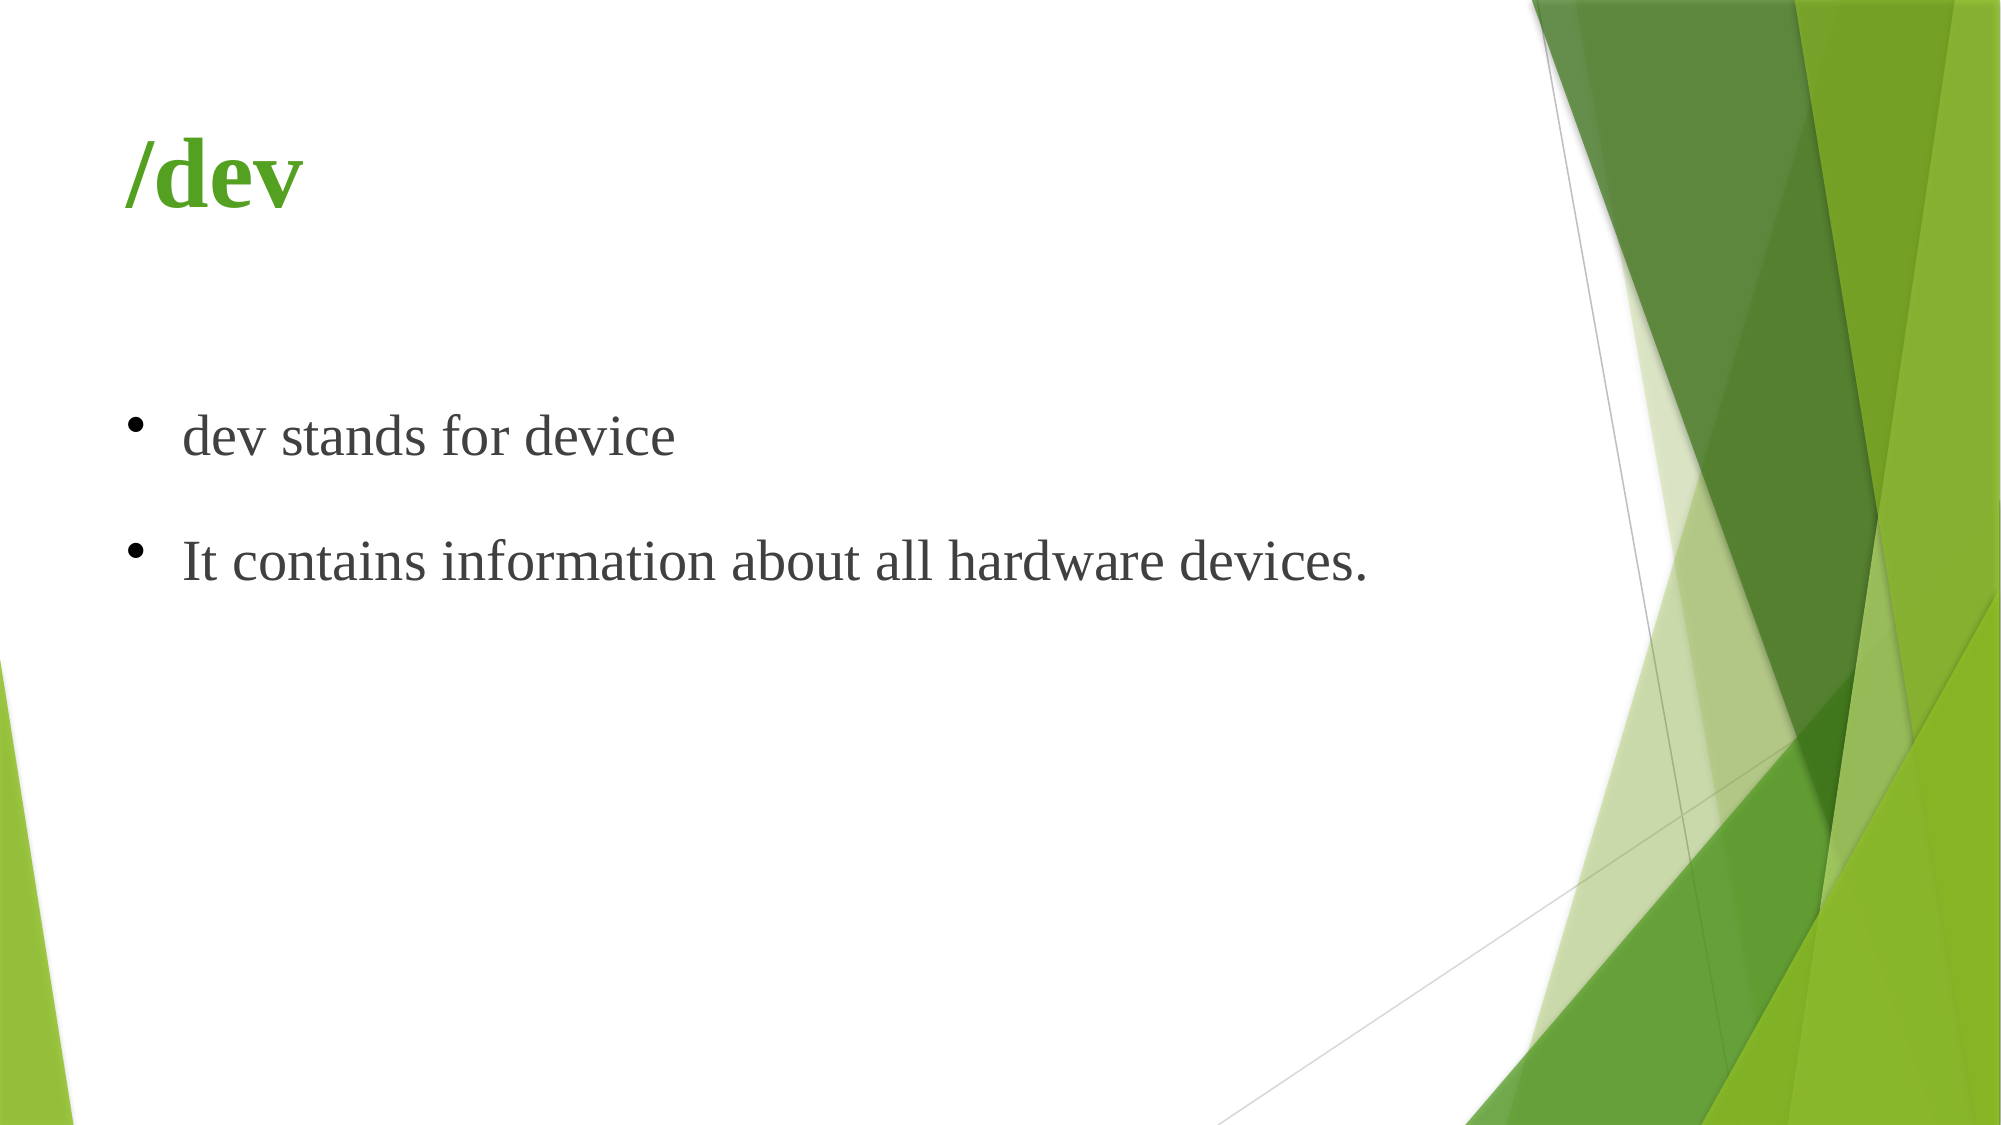

# /dev
dev stands for device
It contains information about all hardware devices.